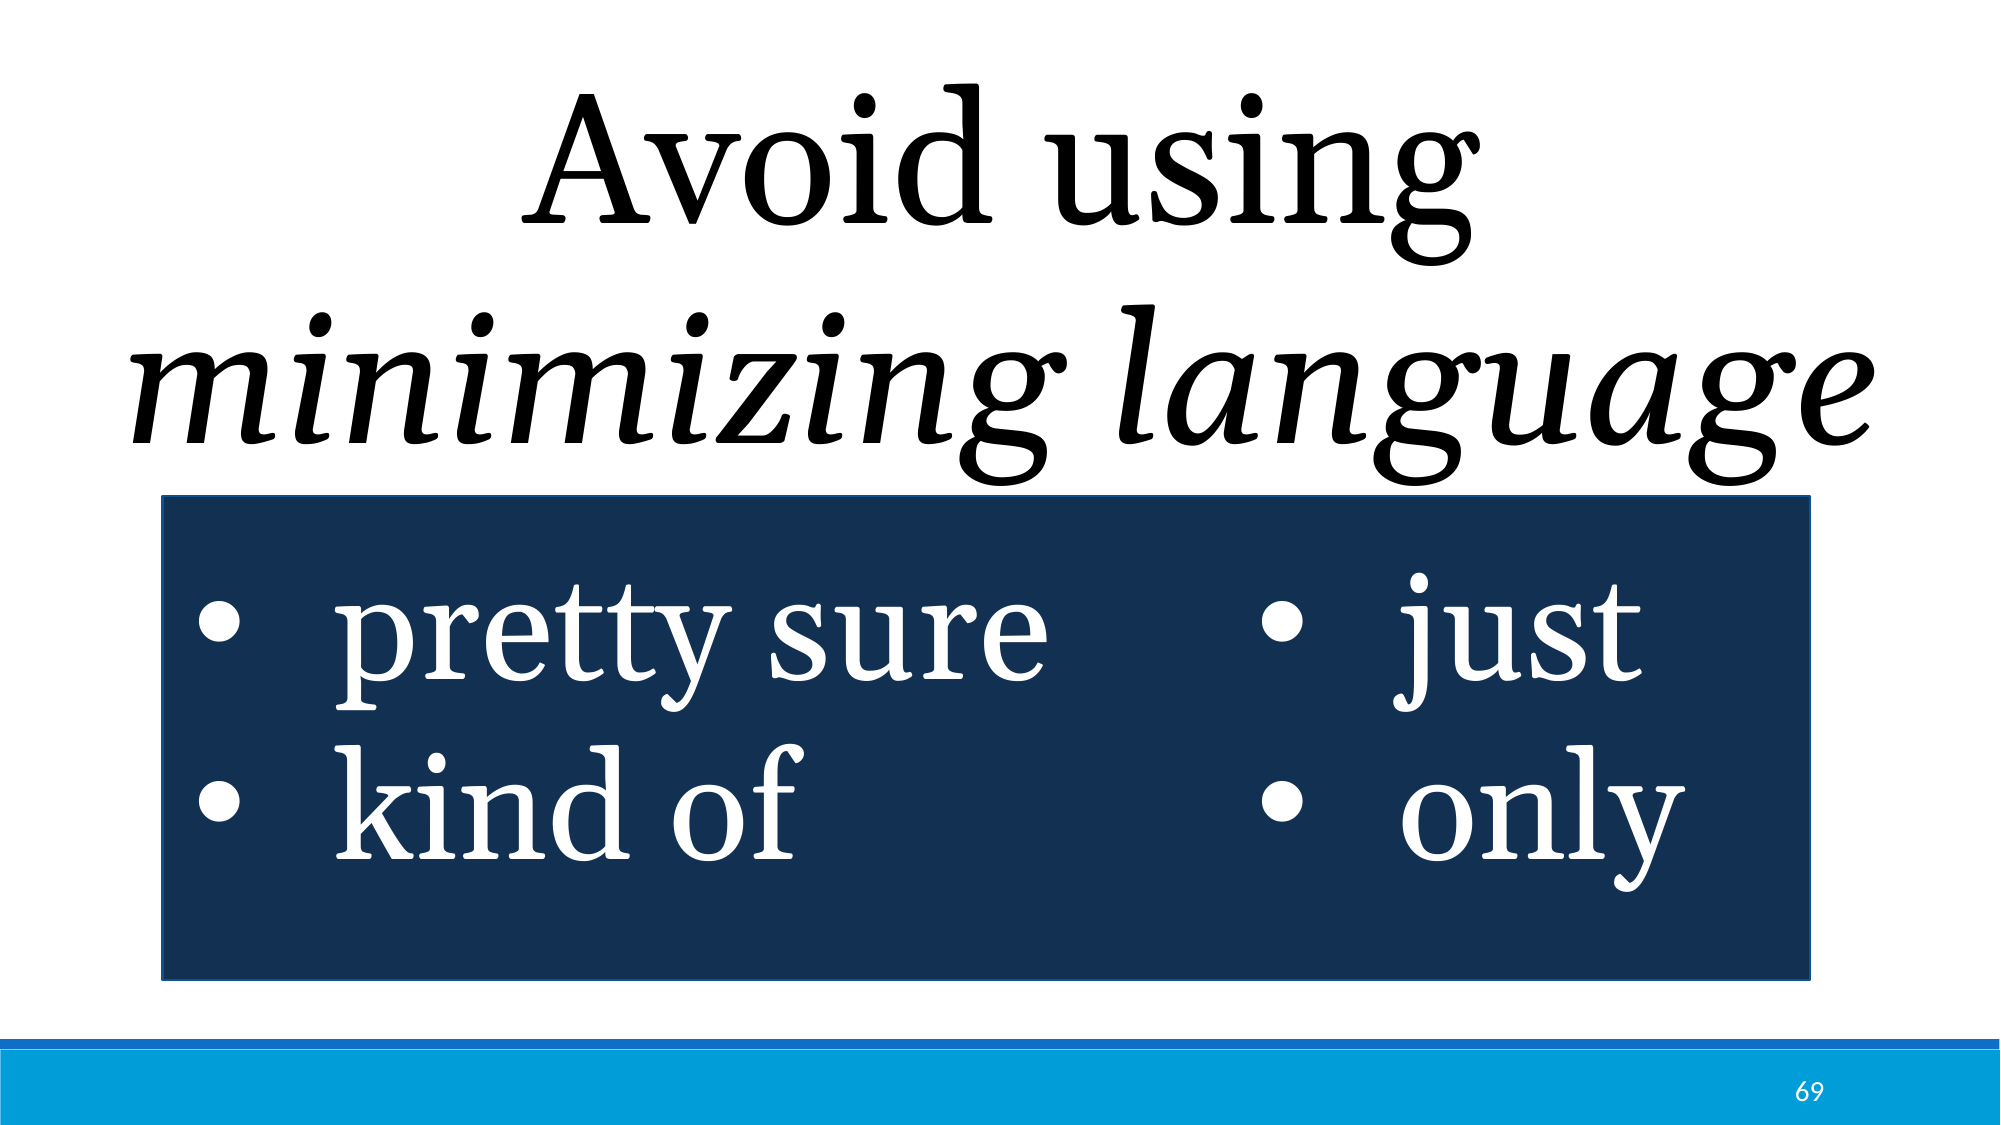

Avoid using
minimizing language

pretty sure
kind of
just
only
69